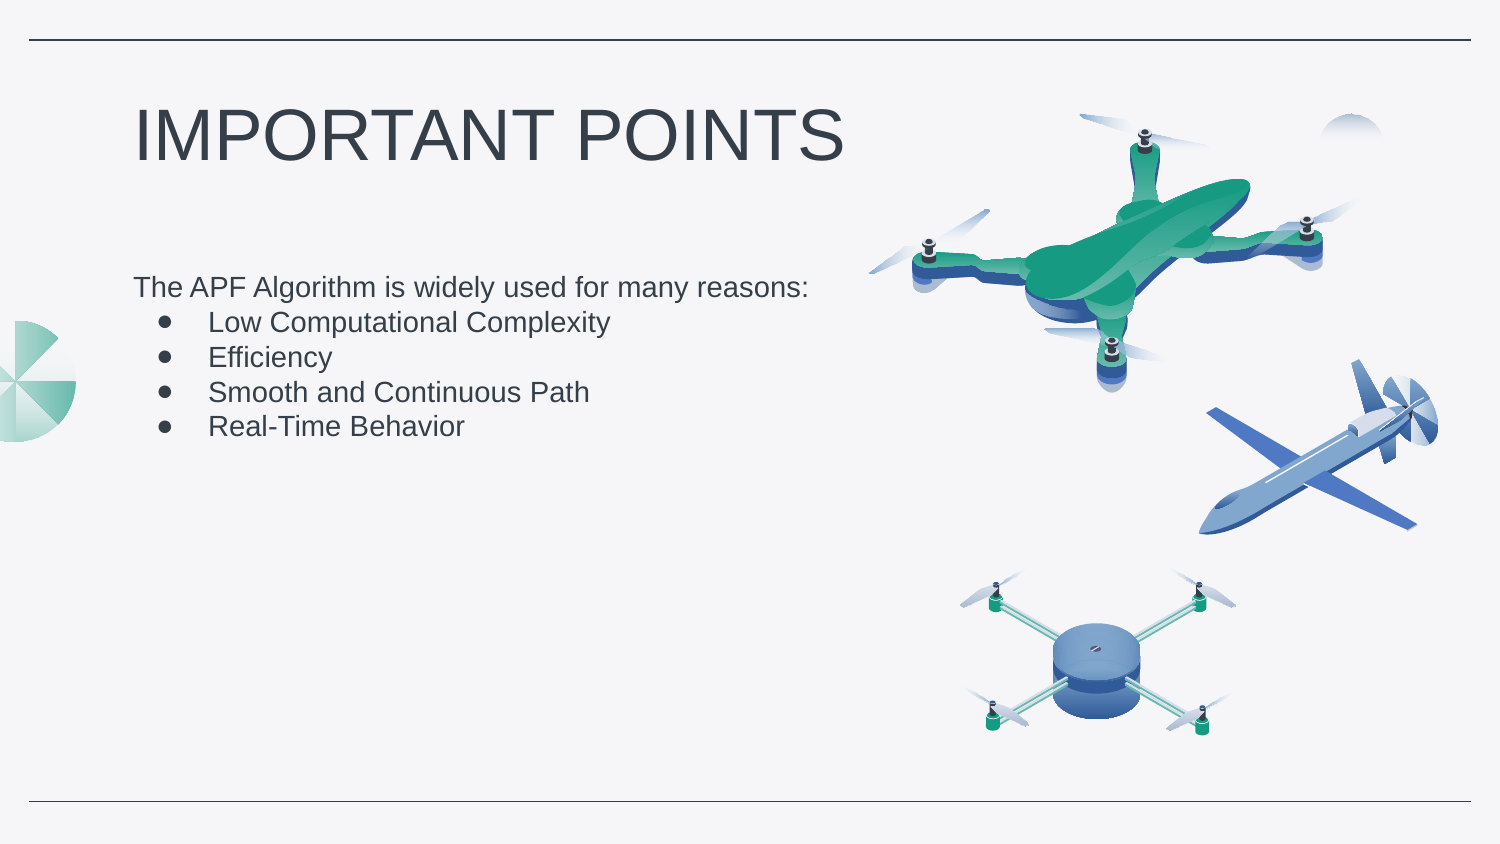

# IMPORTANT POINTS

The APF Algorithm is widely used for many reasons:
Low Computational Complexity
Efficiency
Smooth and Continuous Path
Real-Time Behavior